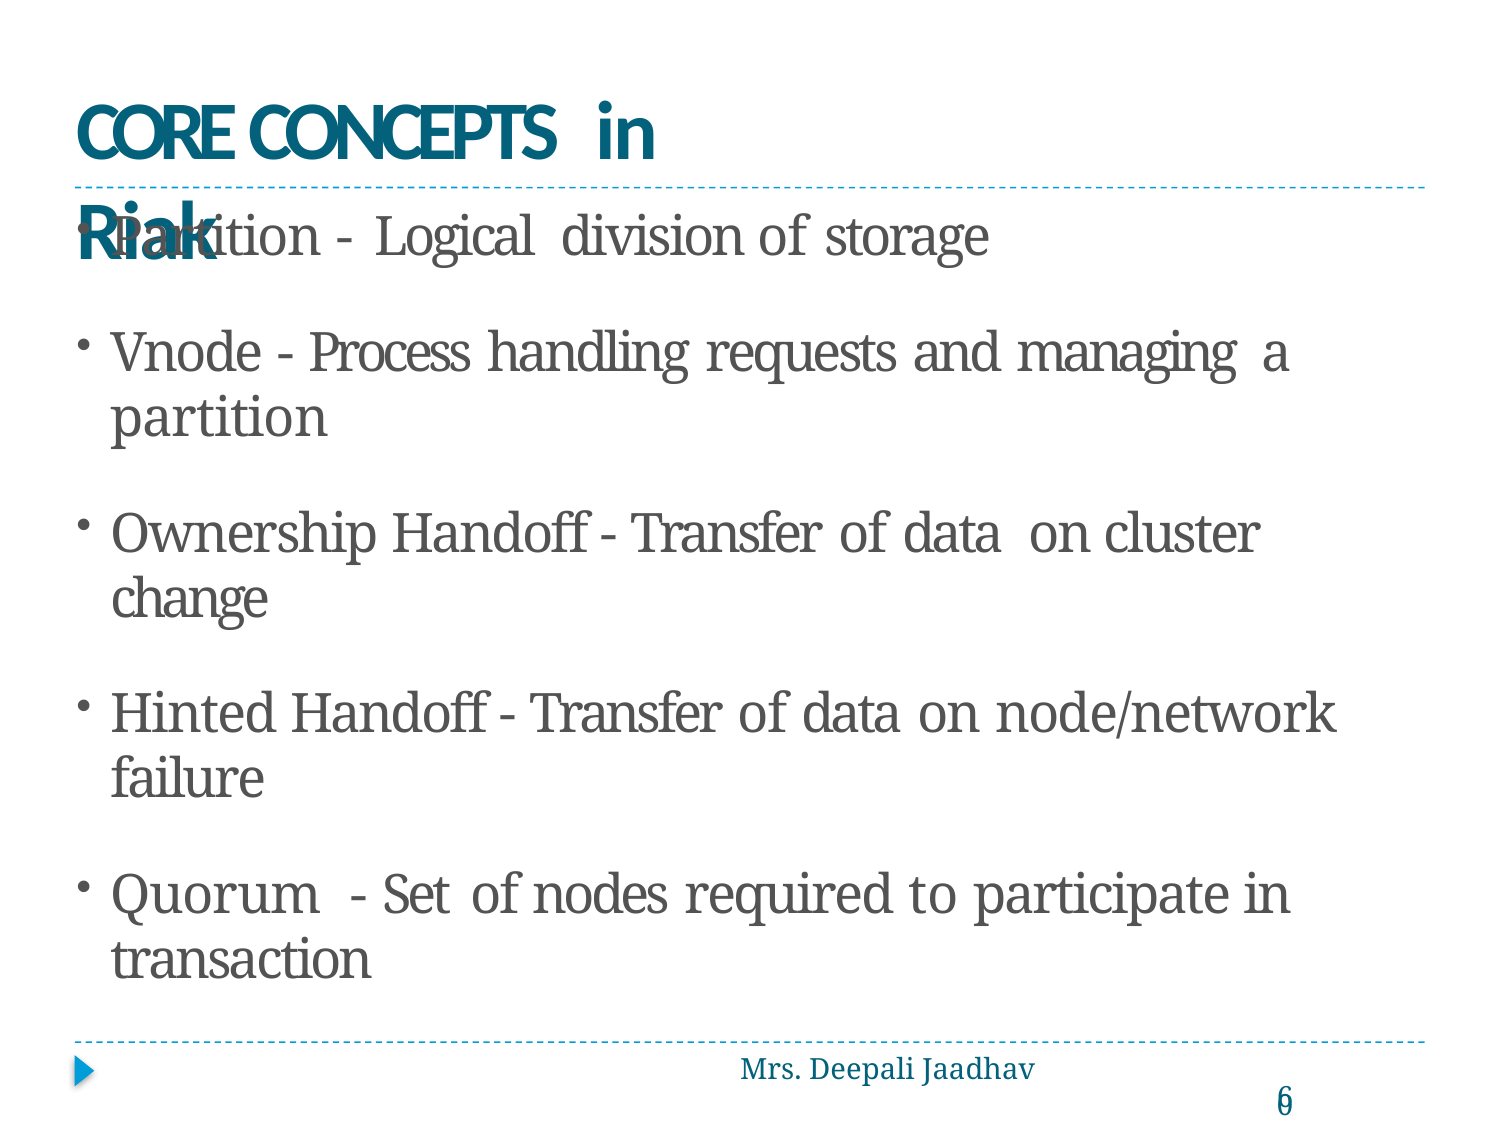

# CORE CONCEPTS  in Riak
Partition -	Logical	division of storage
Vnode - Process handling requests and managing  a   partition
Ownership Handoff - Transfer of data  on cluster change
Hinted Handoff - Transfer of data on node/network failure
Quorum	-	Set  of nodes required to participate in transaction
Mrs. Deepali Jaadhav
60